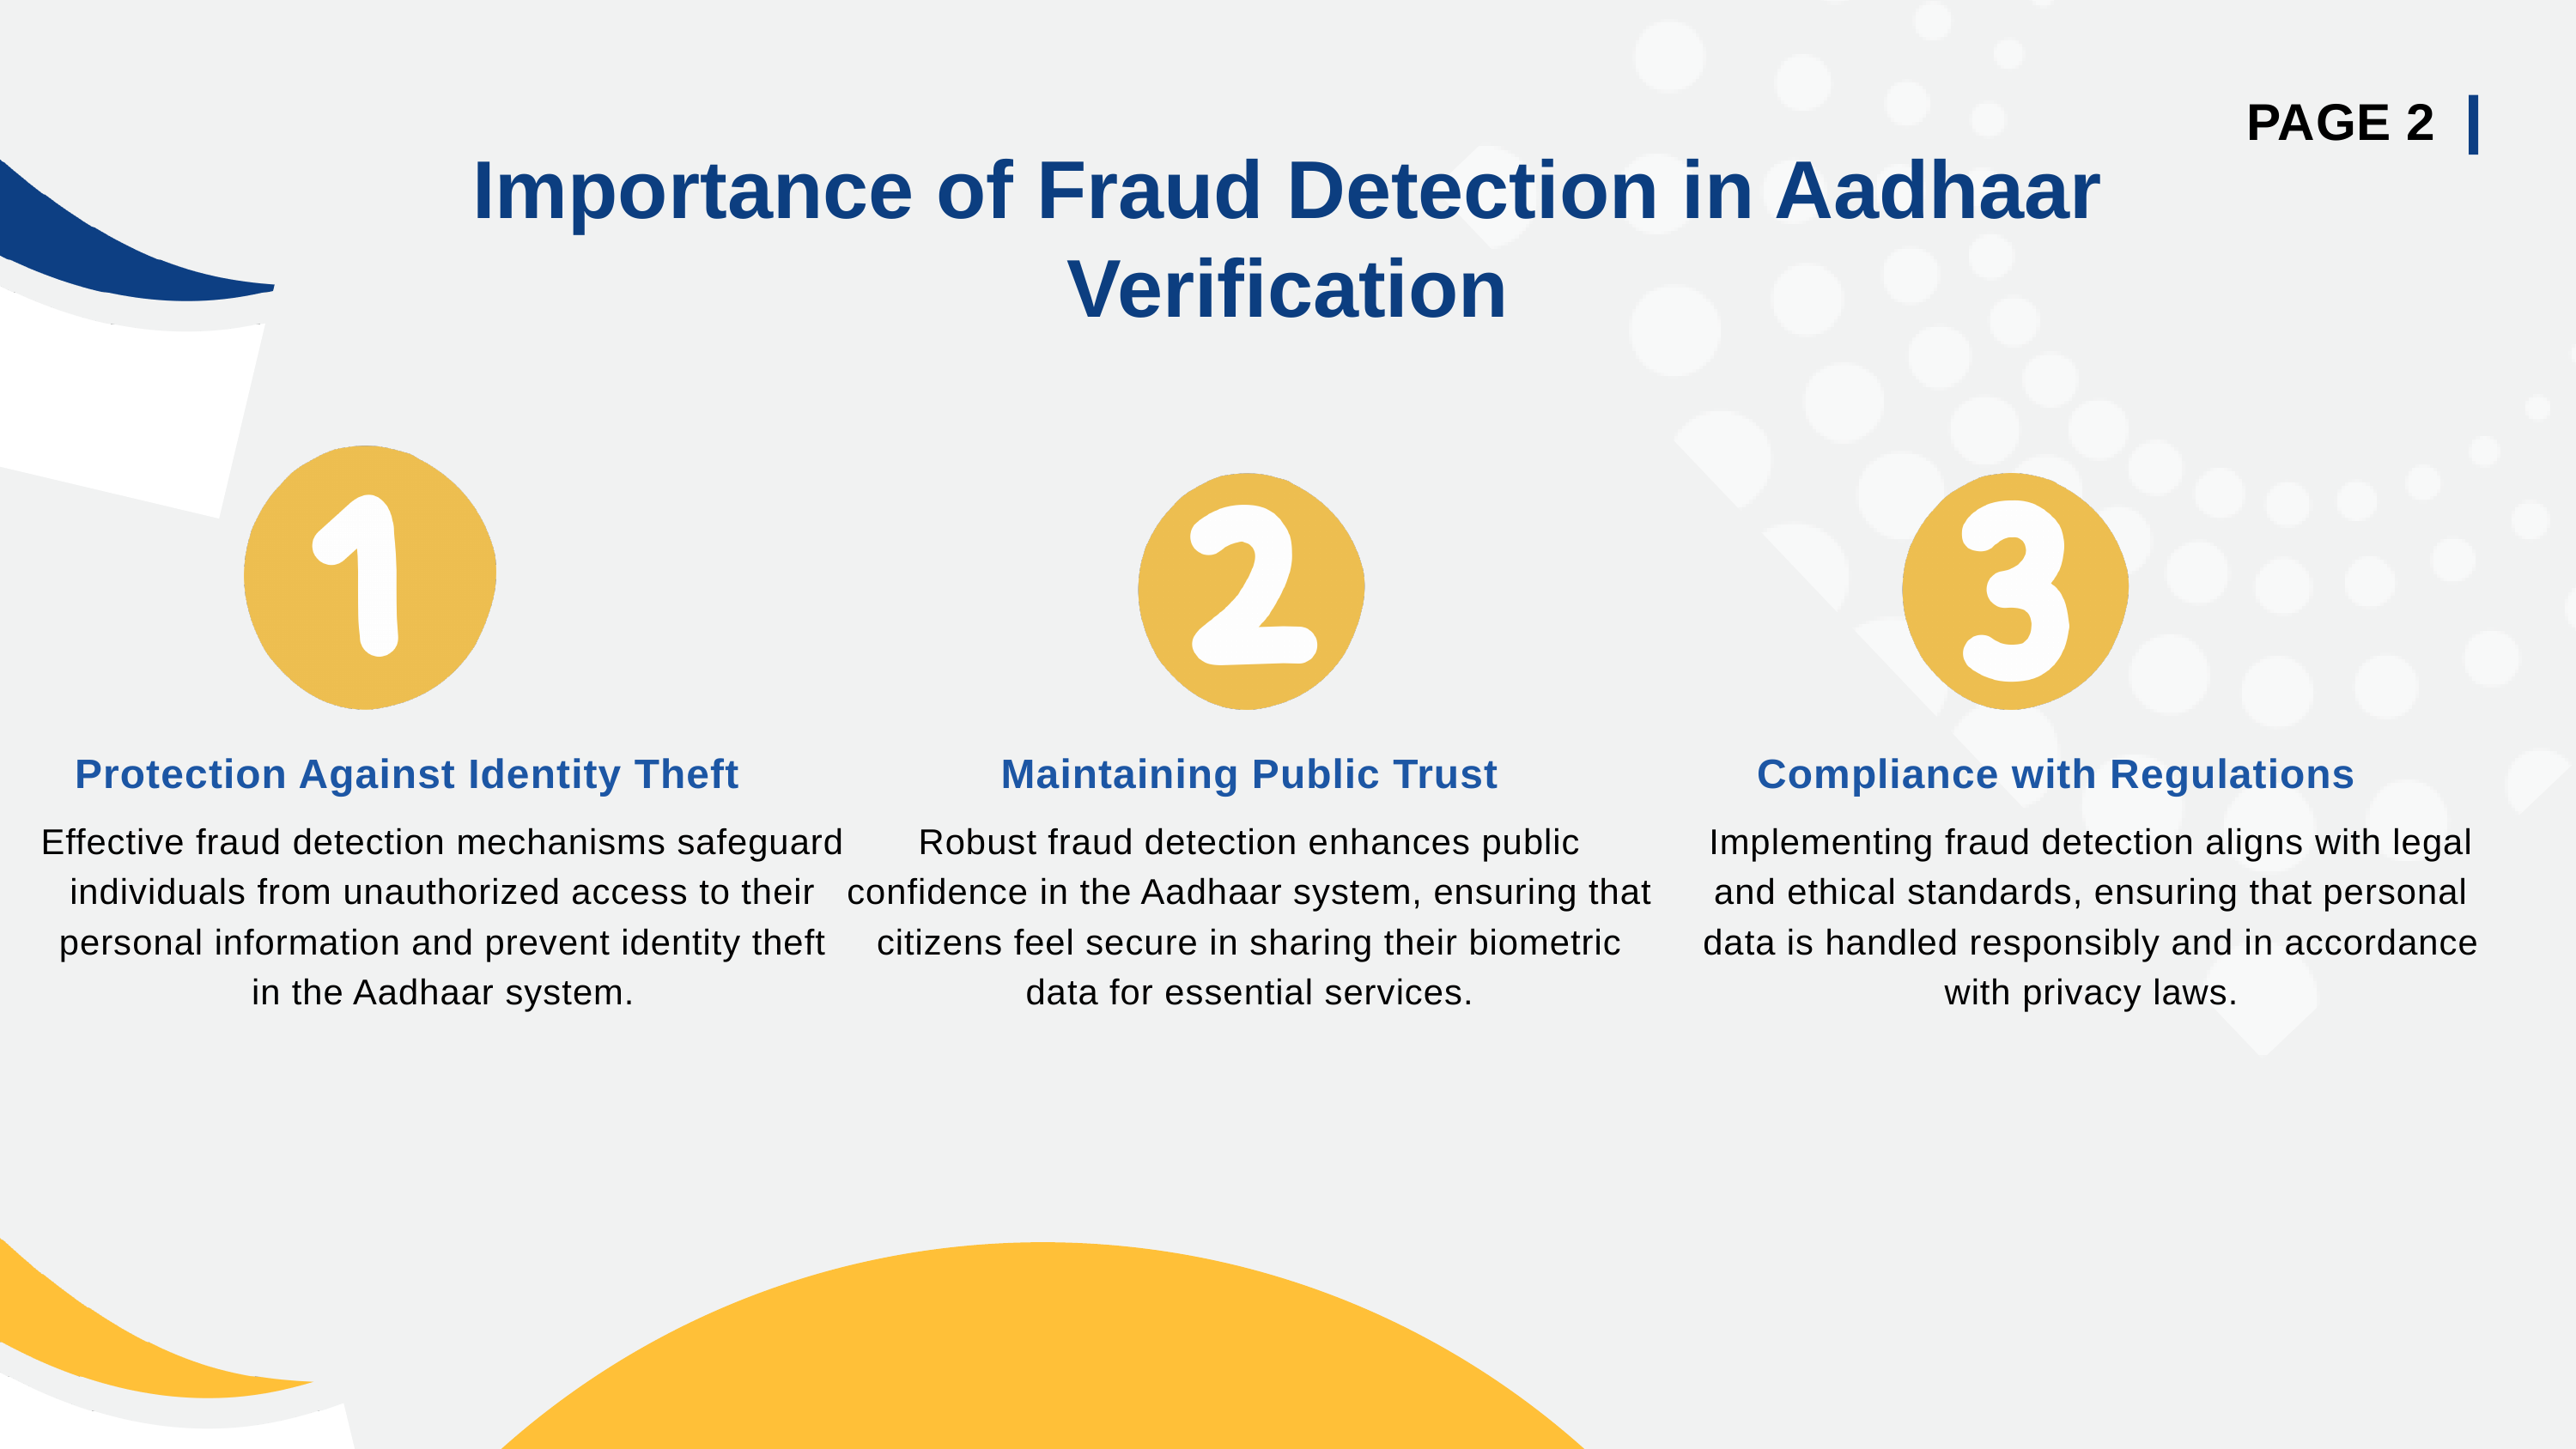

Importance of Fraud Detection in Aadhaar Verification

PAGE 2

Compliance with Regulations

Protection Against Identity Theft

Maintaining Public Trust

Effective fraud detection mechanisms safeguard individuals from unauthorized access to their personal information and prevent identity theft in the Aadhaar system.

Robust fraud detection enhances public confidence in the Aadhaar system, ensuring that citizens feel secure in sharing their biometric data for essential services.

Implementing fraud detection aligns with legal and ethical standards, ensuring that personal data is handled responsibly and in accordance with privacy laws.